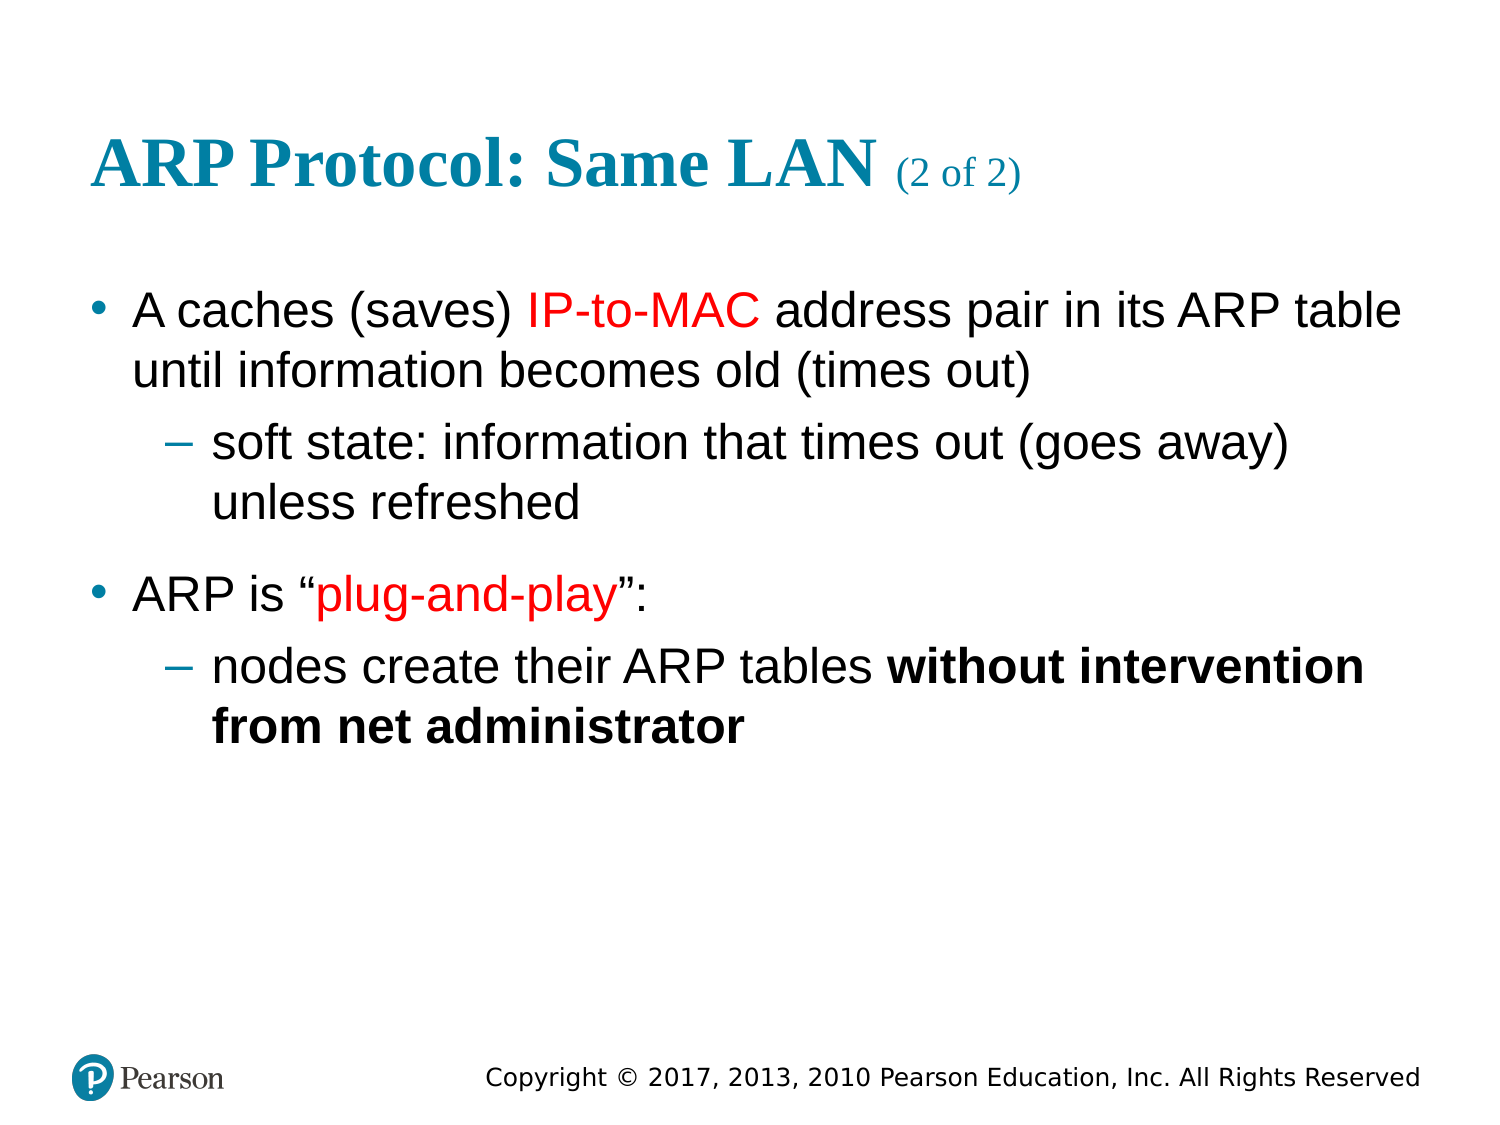

# A R P Protocol: Same LAN (2 of 2)
A caches (saves) I P-to-MAC address pair in its A R P table until information becomes old (times out)
soft state: information that times out (goes away) unless refreshed
A R P is “plug-and-play”:
nodes create their A R P tables without intervention from net administrator